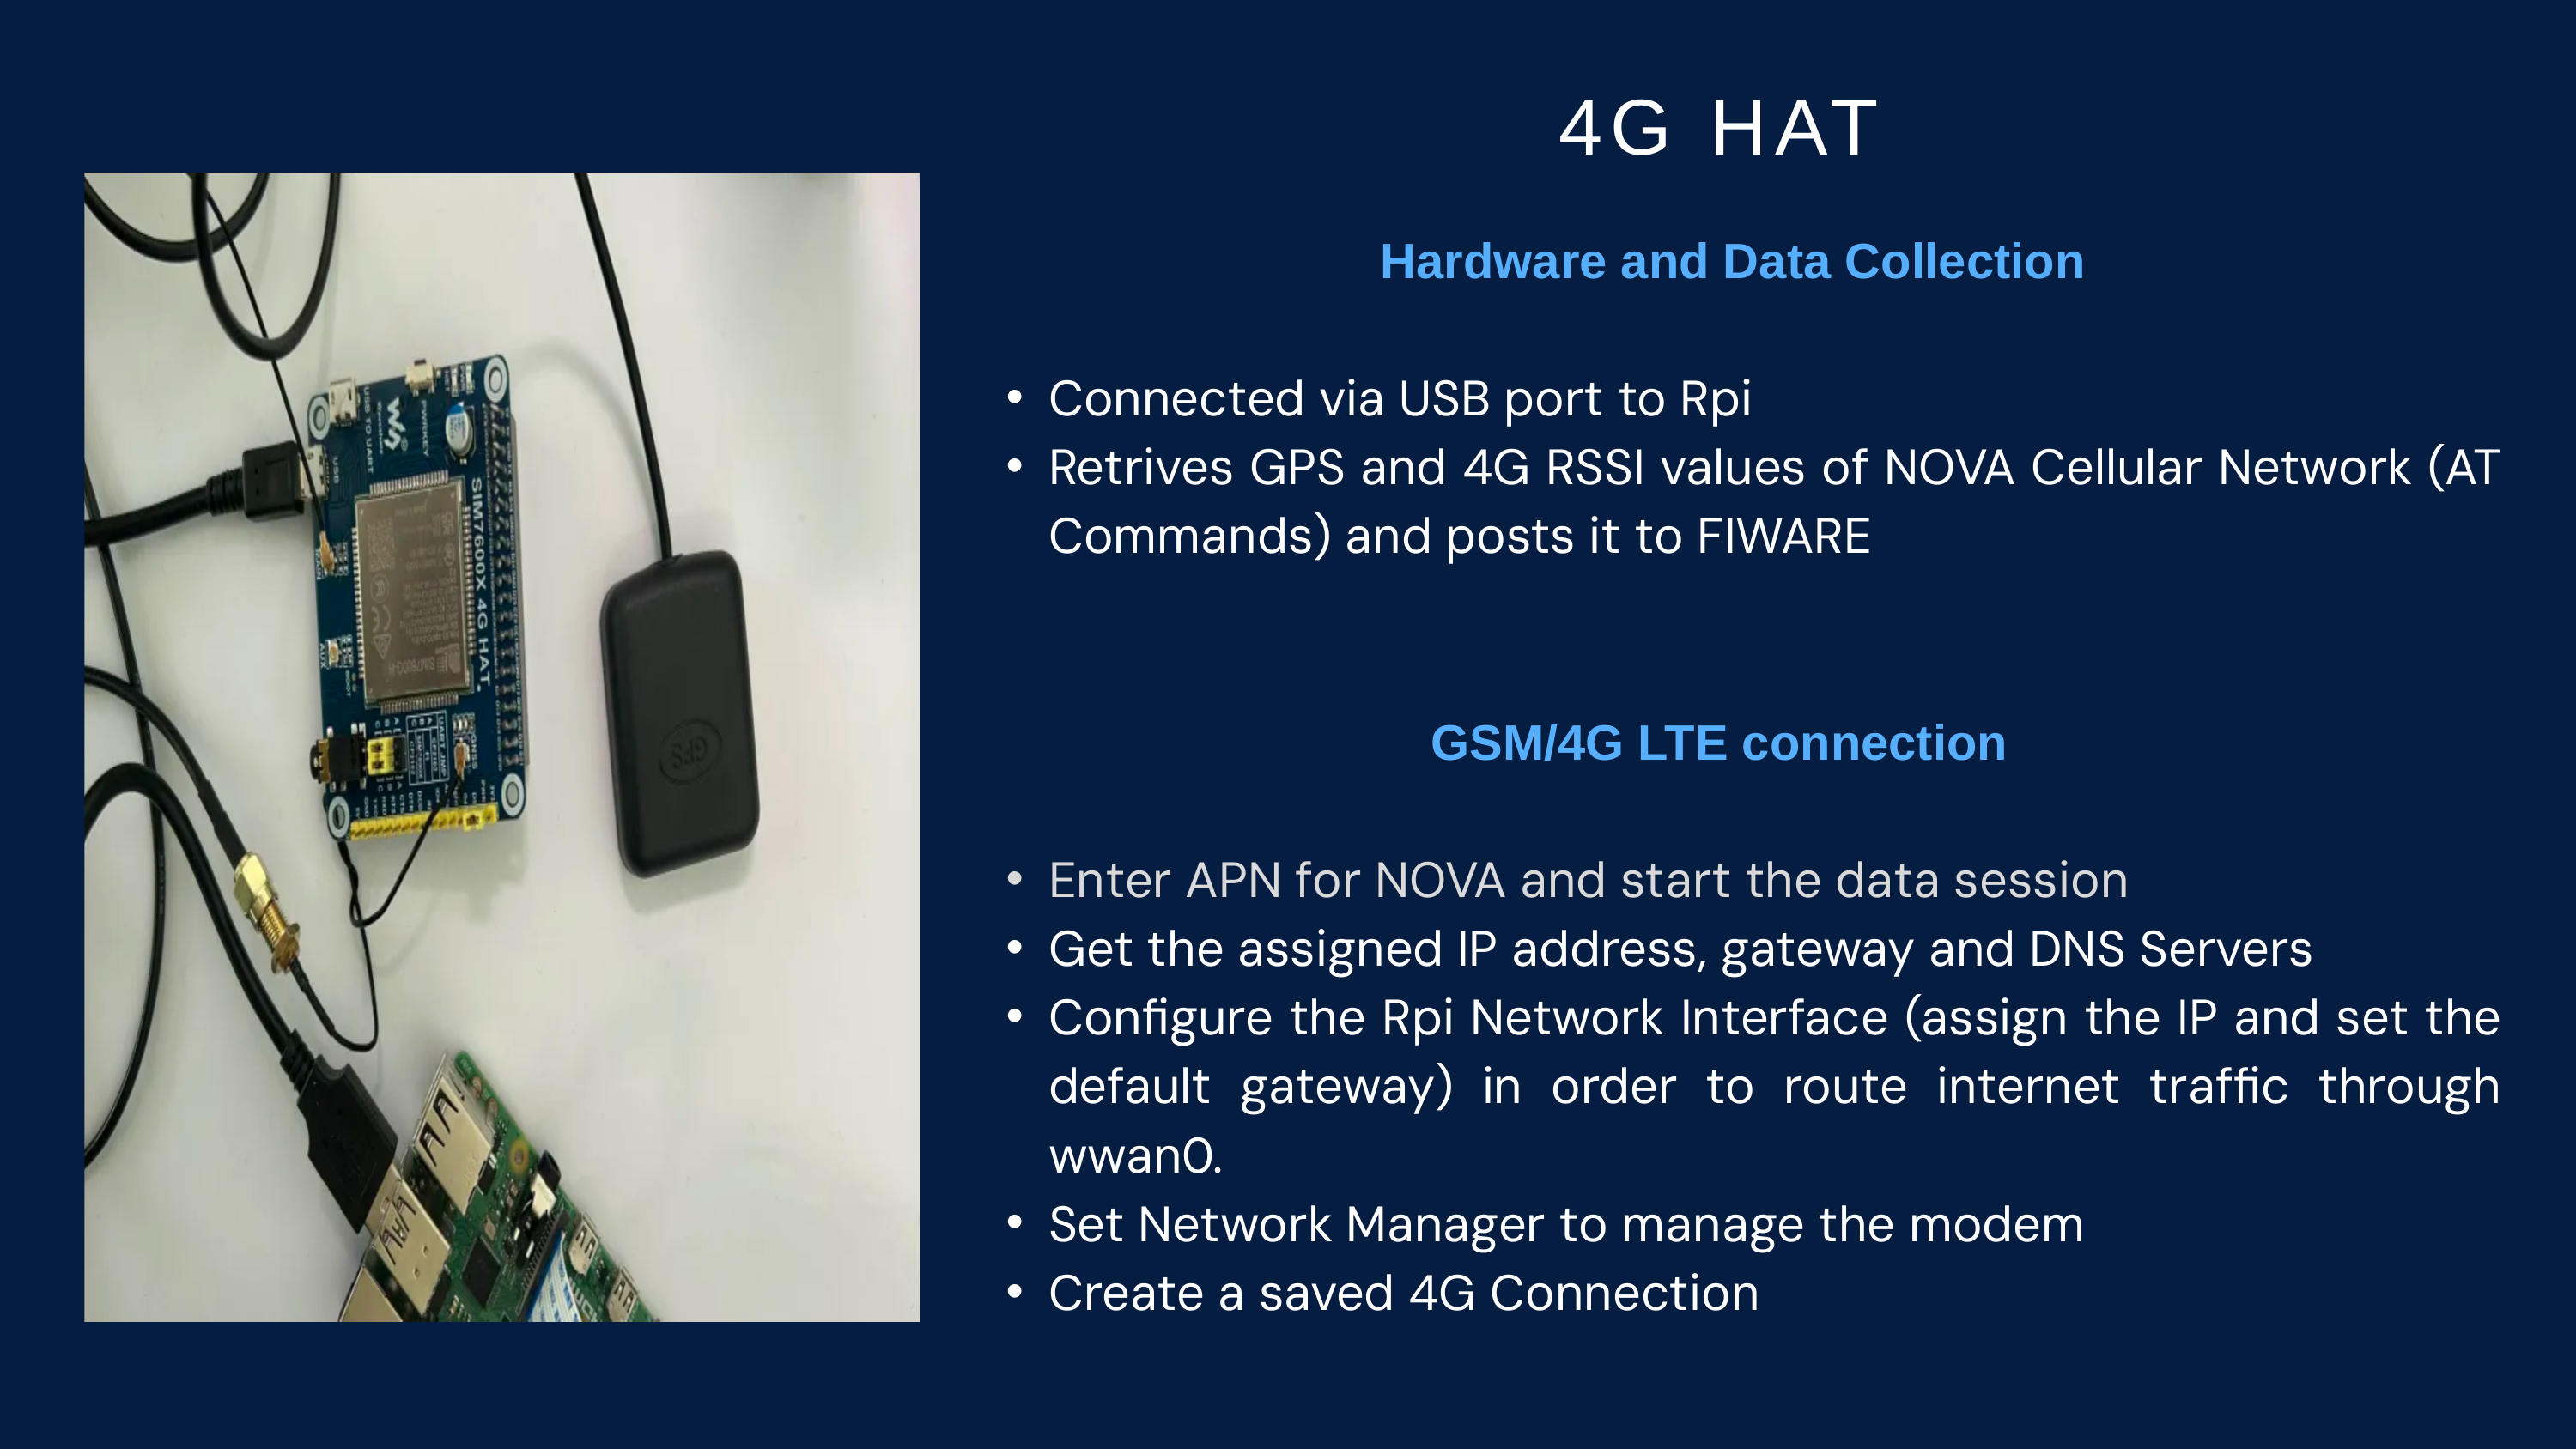

4G HAT
Hardware and Data Collection

Connected via USB port to Rpi
Retrives GPS and 4G RSSI values of NOVA Cellular Network (AT Commands) and posts it to FIWARE

GSM/4G LTE connection

Enter APN for NOVA and start the data session
Get the assigned IP address, gateway and DNS Servers
Configure the Rpi Network Interface (assign the IP and set the default gateway) in order to route internet traffic through wwan0.
Set Network Manager to manage the modem
Create a saved 4G Connection